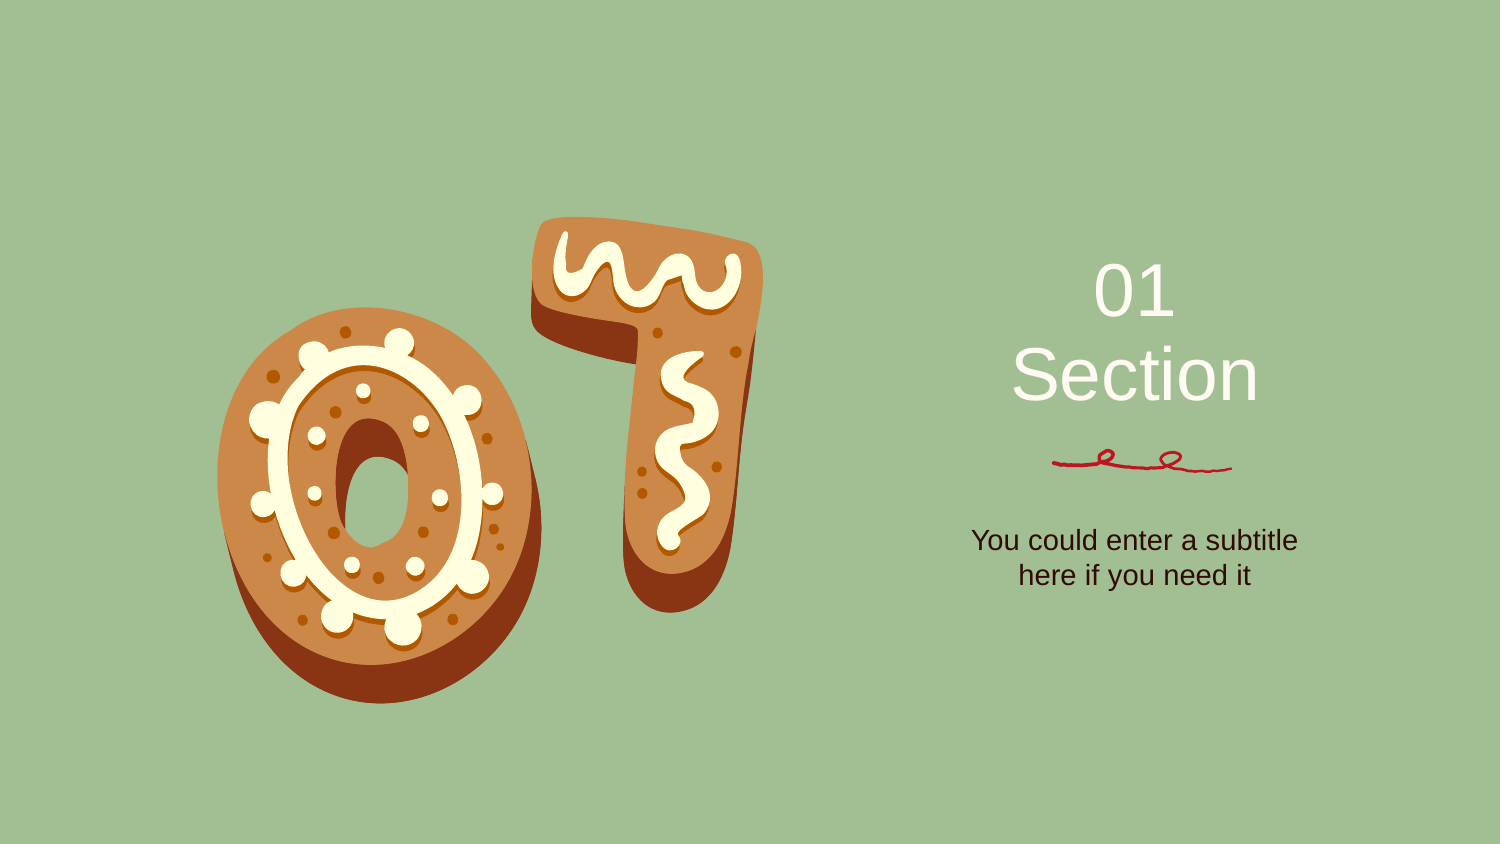

01
# Section

You could enter a subtitle here if you need it